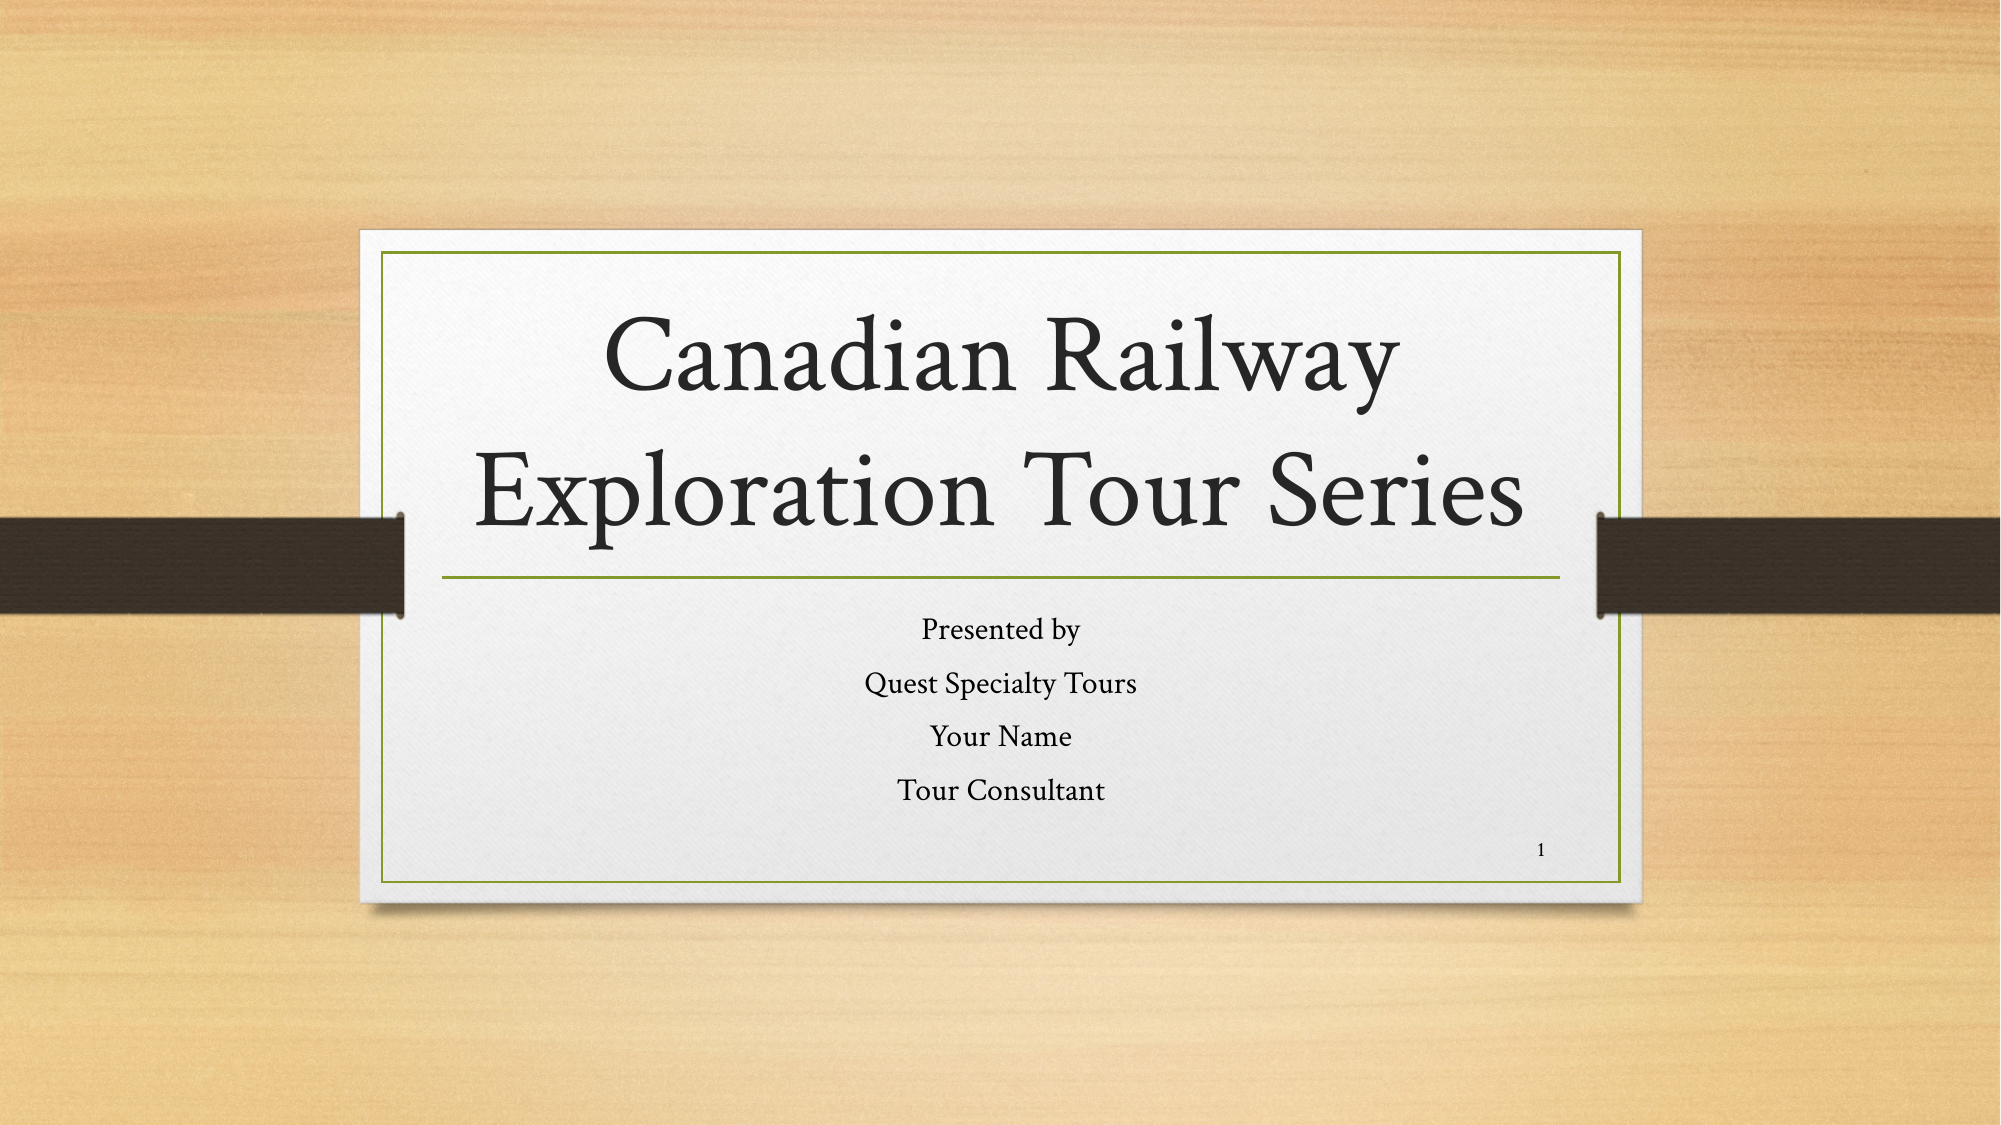

# Canadian Railway Exploration Tour Series
Presented by
Quest Specialty Tours
Your Name
Tour Consultant
1